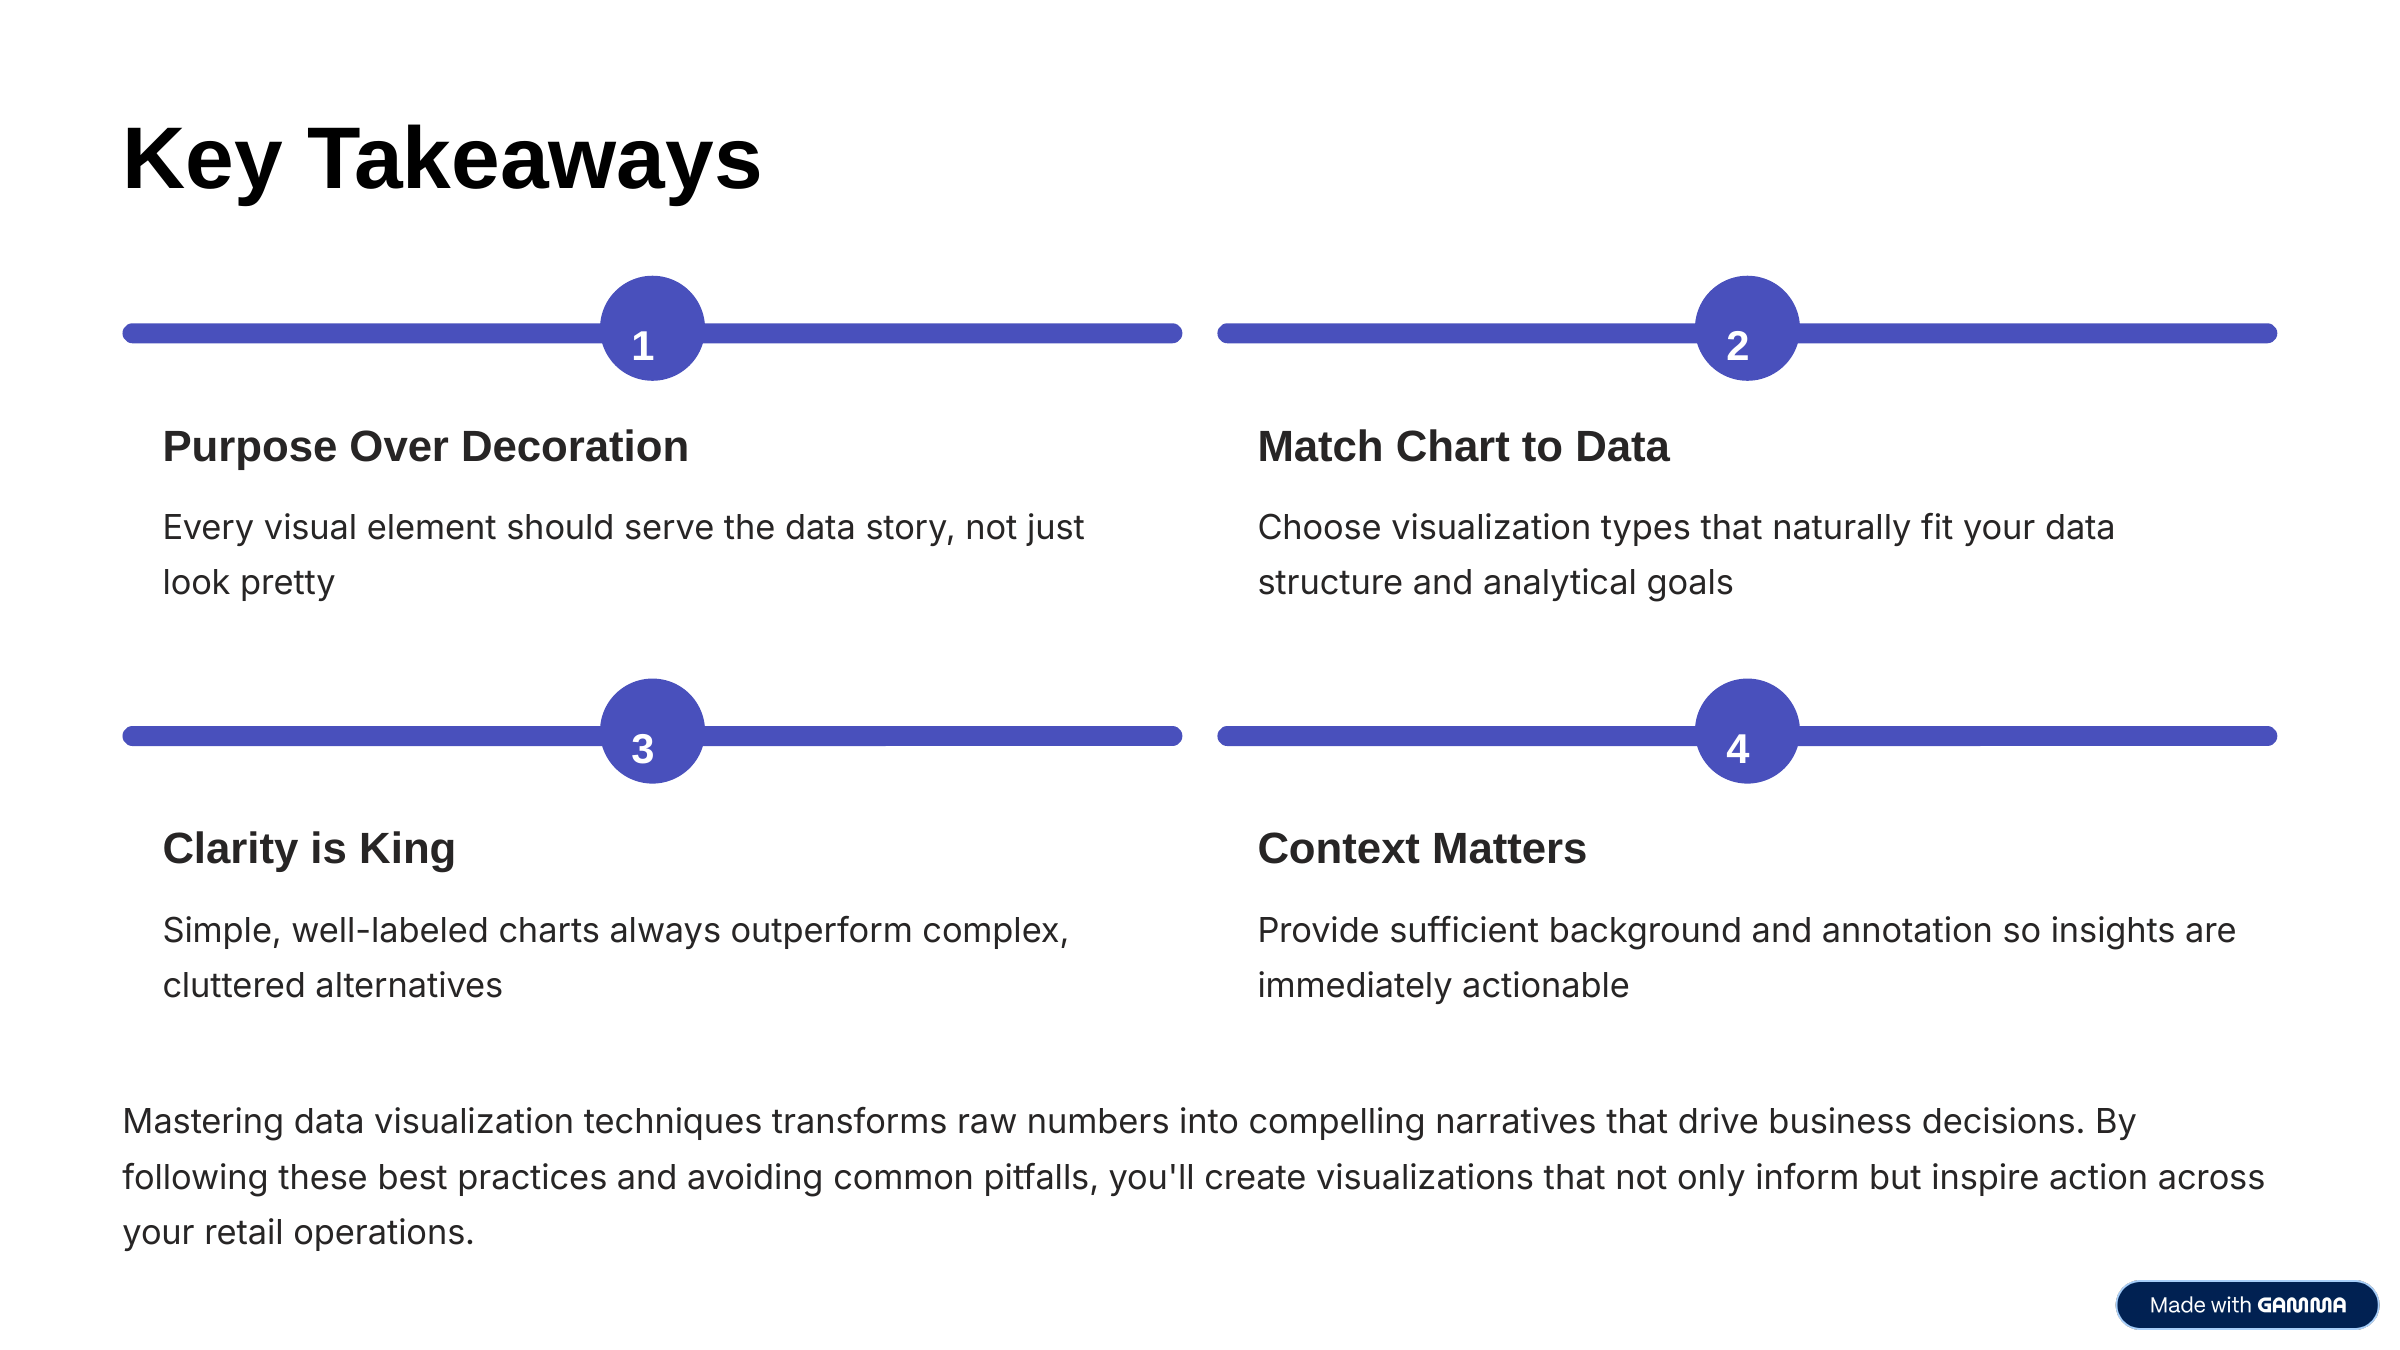

Key Takeaways

1
2

Purpose Over Decoration
Match Chart to Data
Every visual element should serve the data story, not just look pretty
Choose visualization types that naturally fit your data structure and analytical goals

3
4

Clarity is King
Context Matters
Simple, well-labeled charts always outperform complex, cluttered alternatives
Provide sufficient background and annotation so insights are immediately actionable
Mastering data visualization techniques transforms raw numbers into compelling narratives that drive business decisions. By following these best practices and avoiding common pitfalls, you'll create visualizations that not only inform but inspire action across your retail operations.